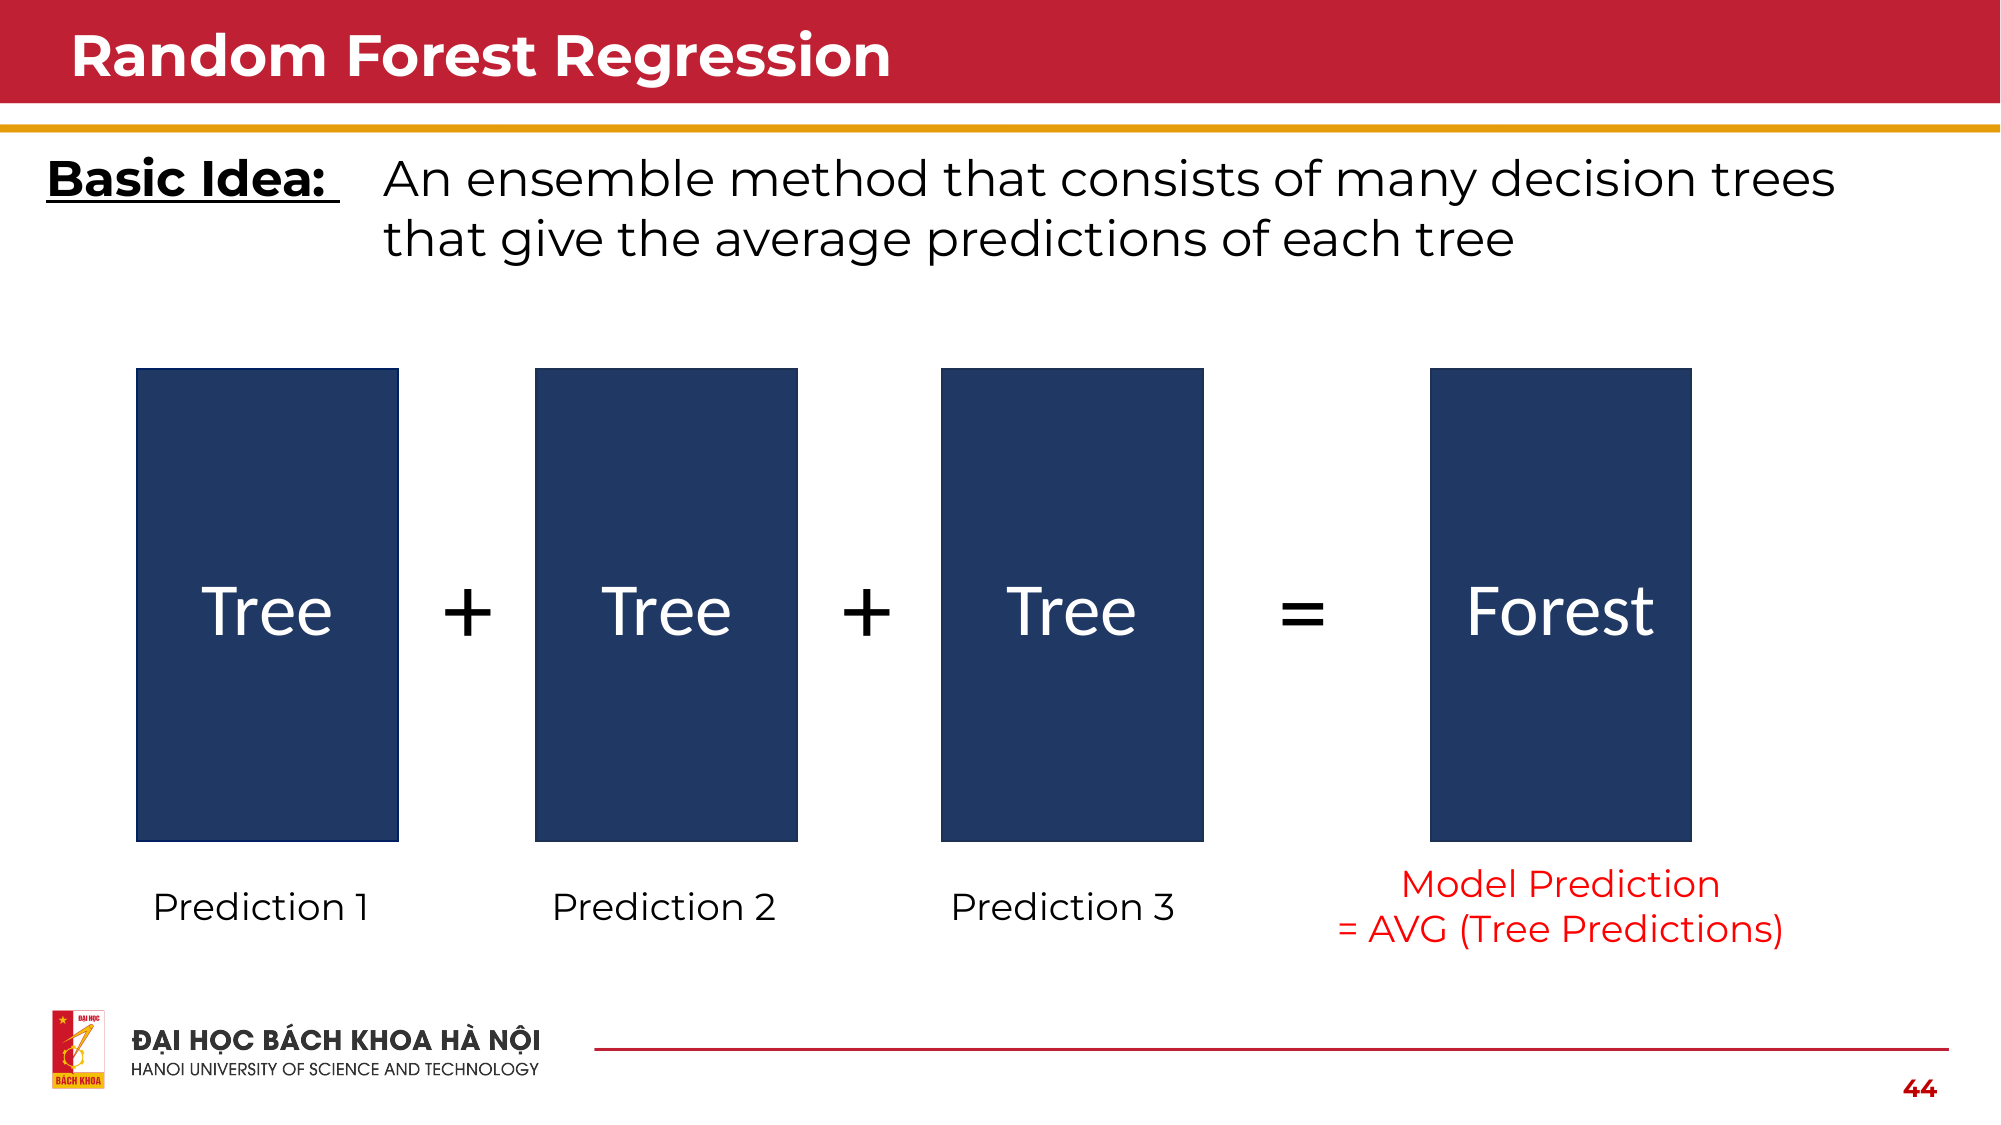

# Random Forest Regression
Basic Idea:
An ensemble method that consists of many decision trees that give the average predictions of each tree
Forest
Tree
Tree
Tree
+
+
=
Model Prediction
= AVG (Tree Predictions)
Prediction 1
Prediction 2
Prediction 3
44